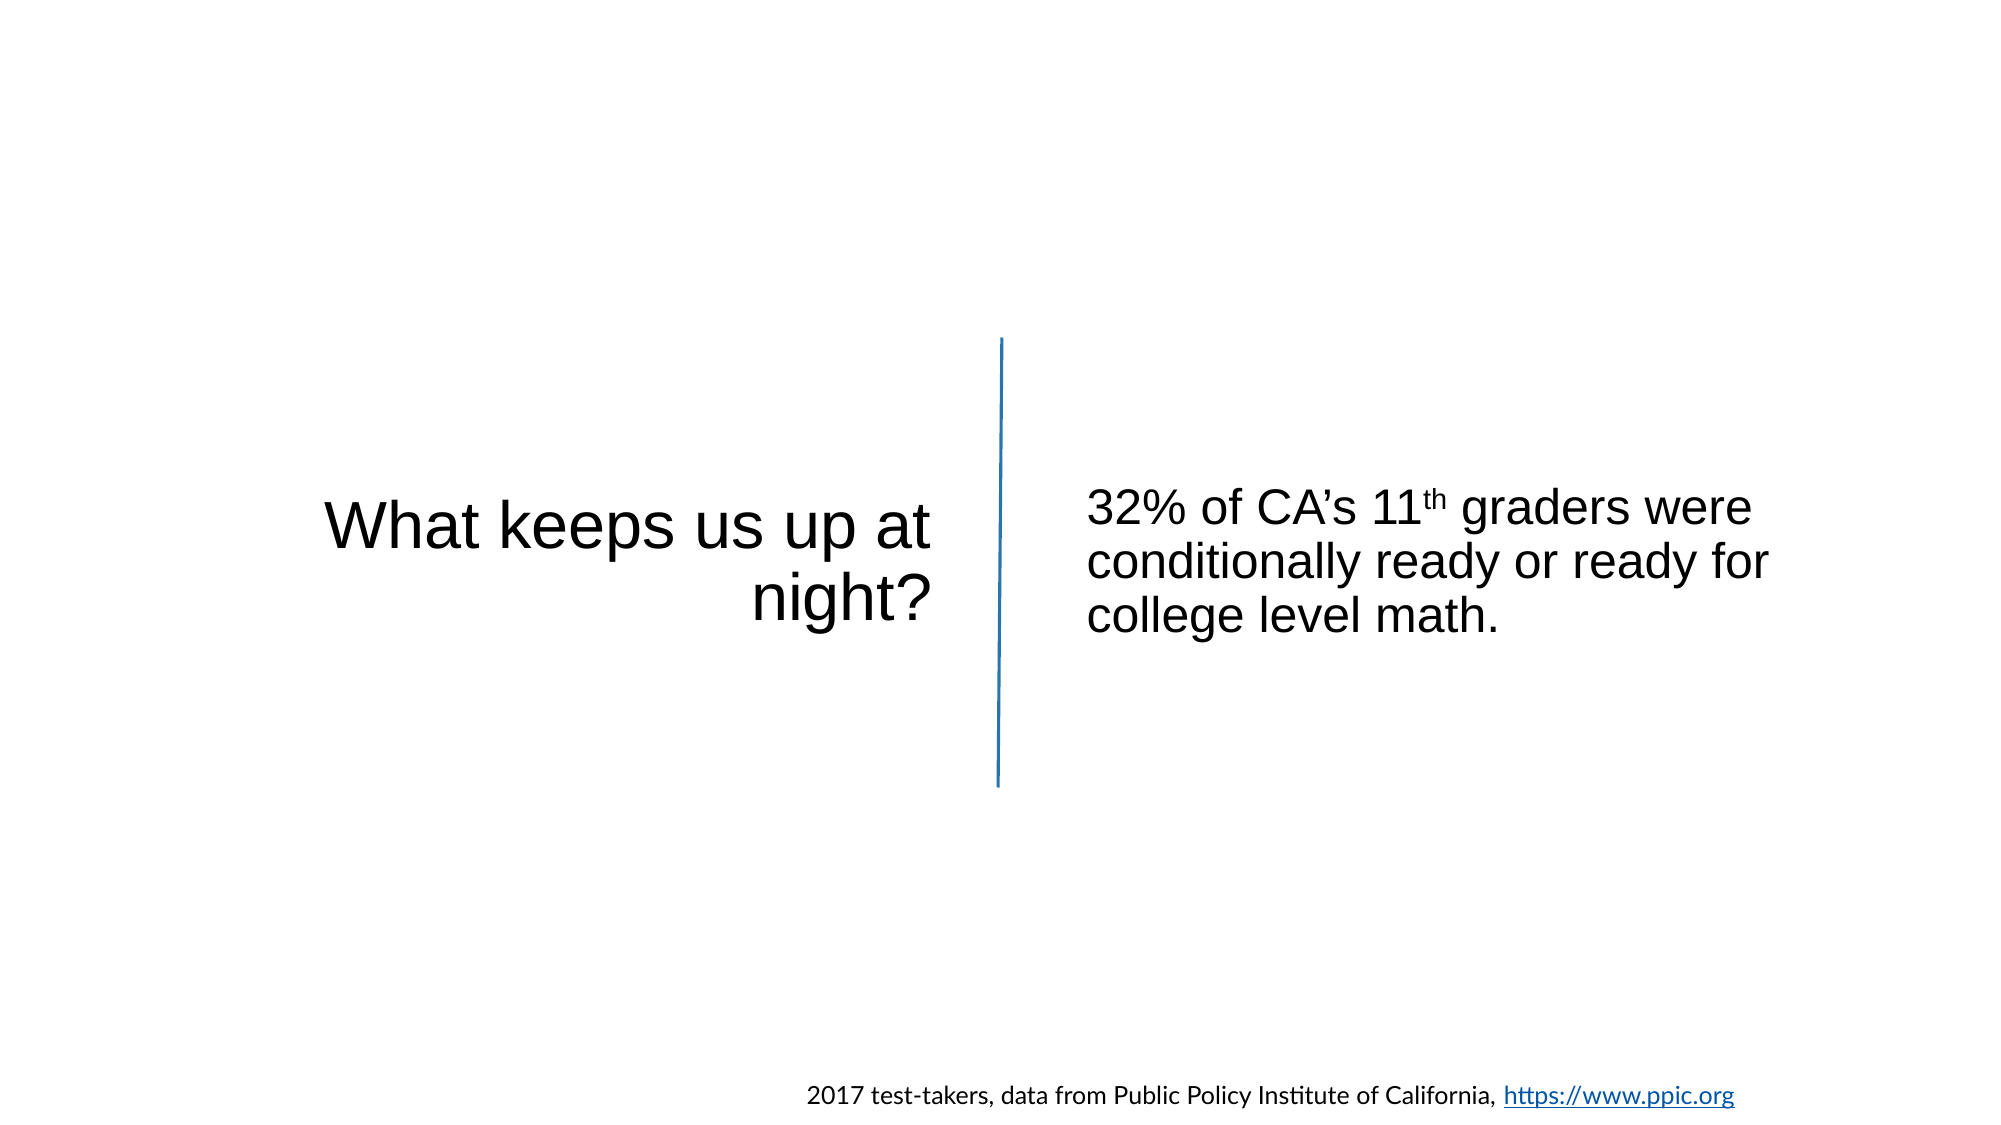

# What keeps us up at night?
32% of CA’s 11th graders were conditionally ready or ready for college level math.
2017 test-takers, data from Public Policy Institute of California, https://www.ppic.org